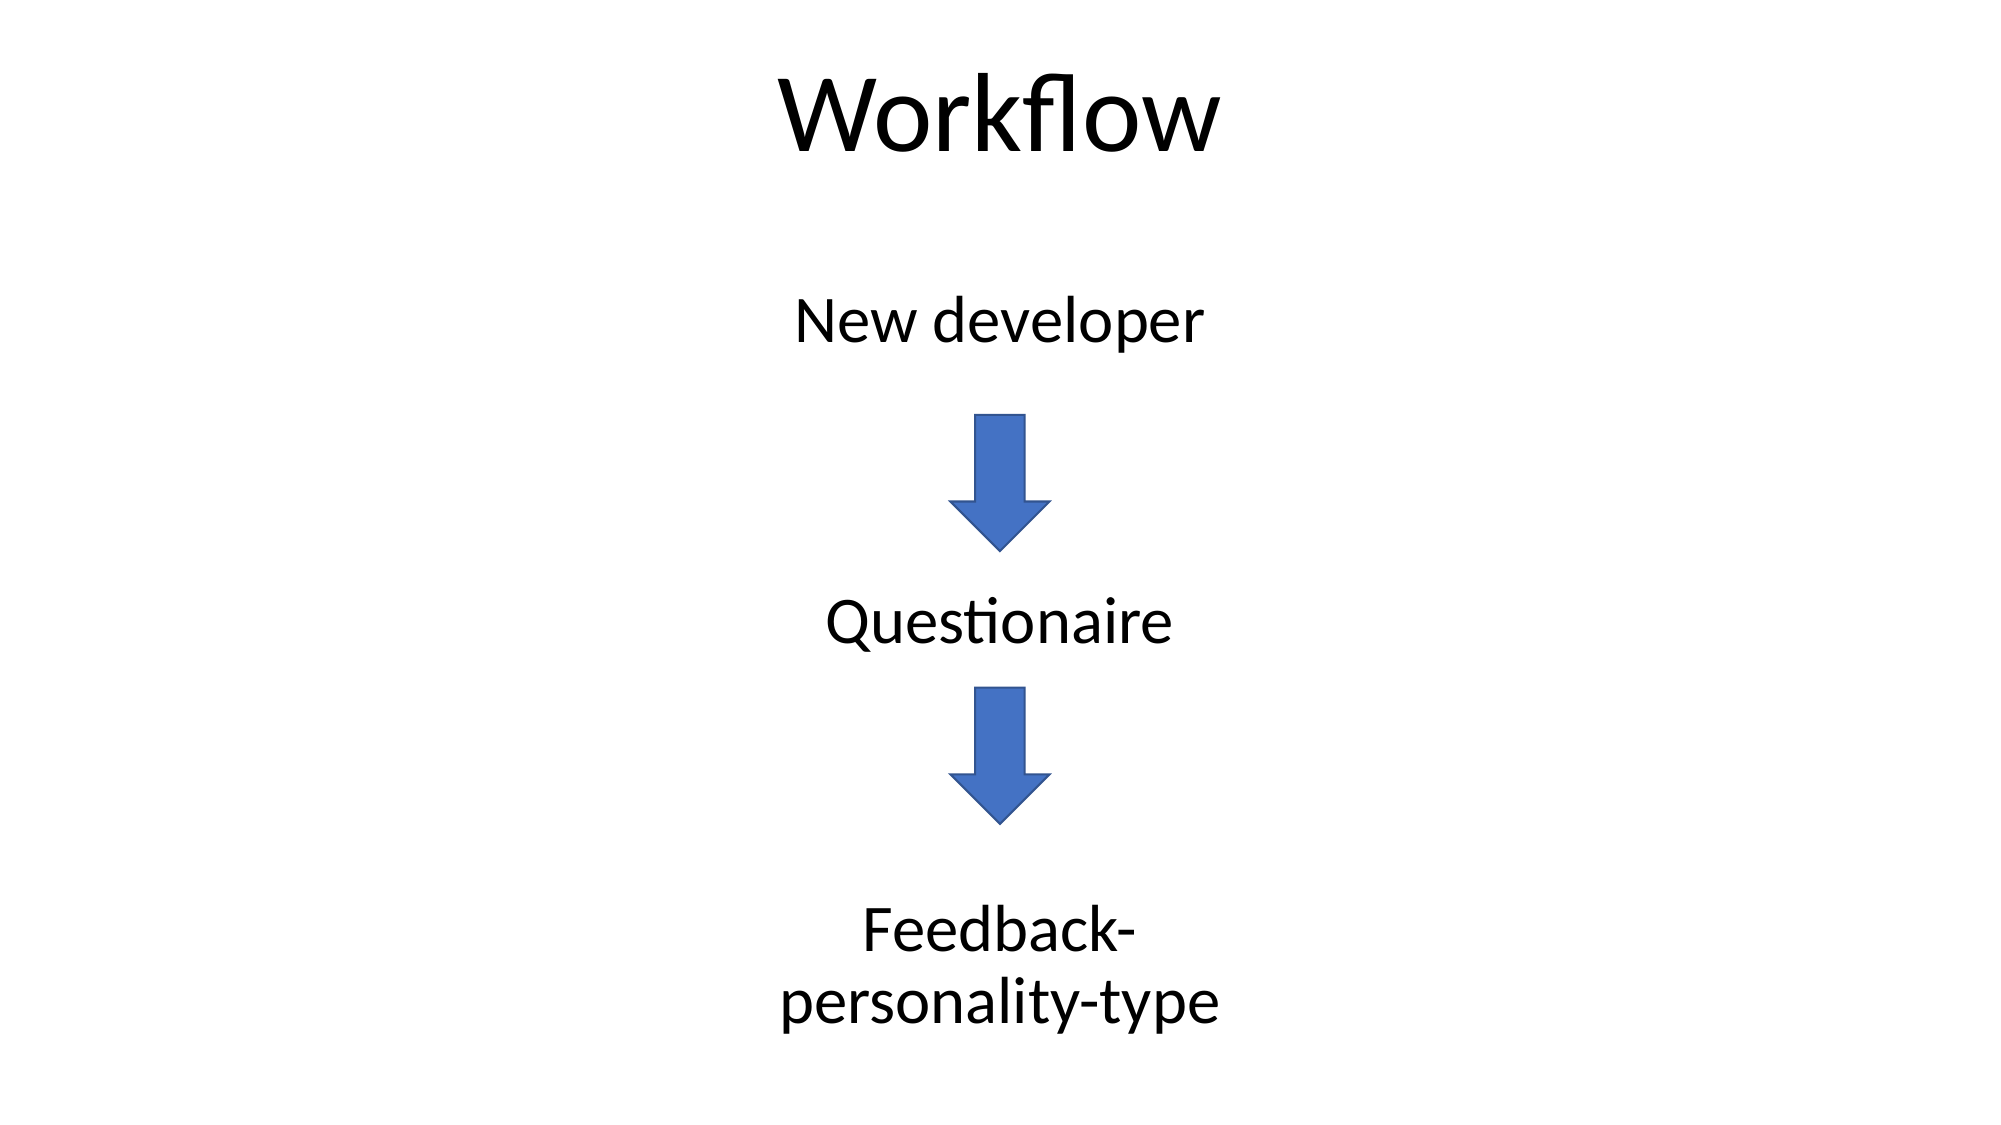

# Workflow
New developer

Questionaire

Feedback- personality-type